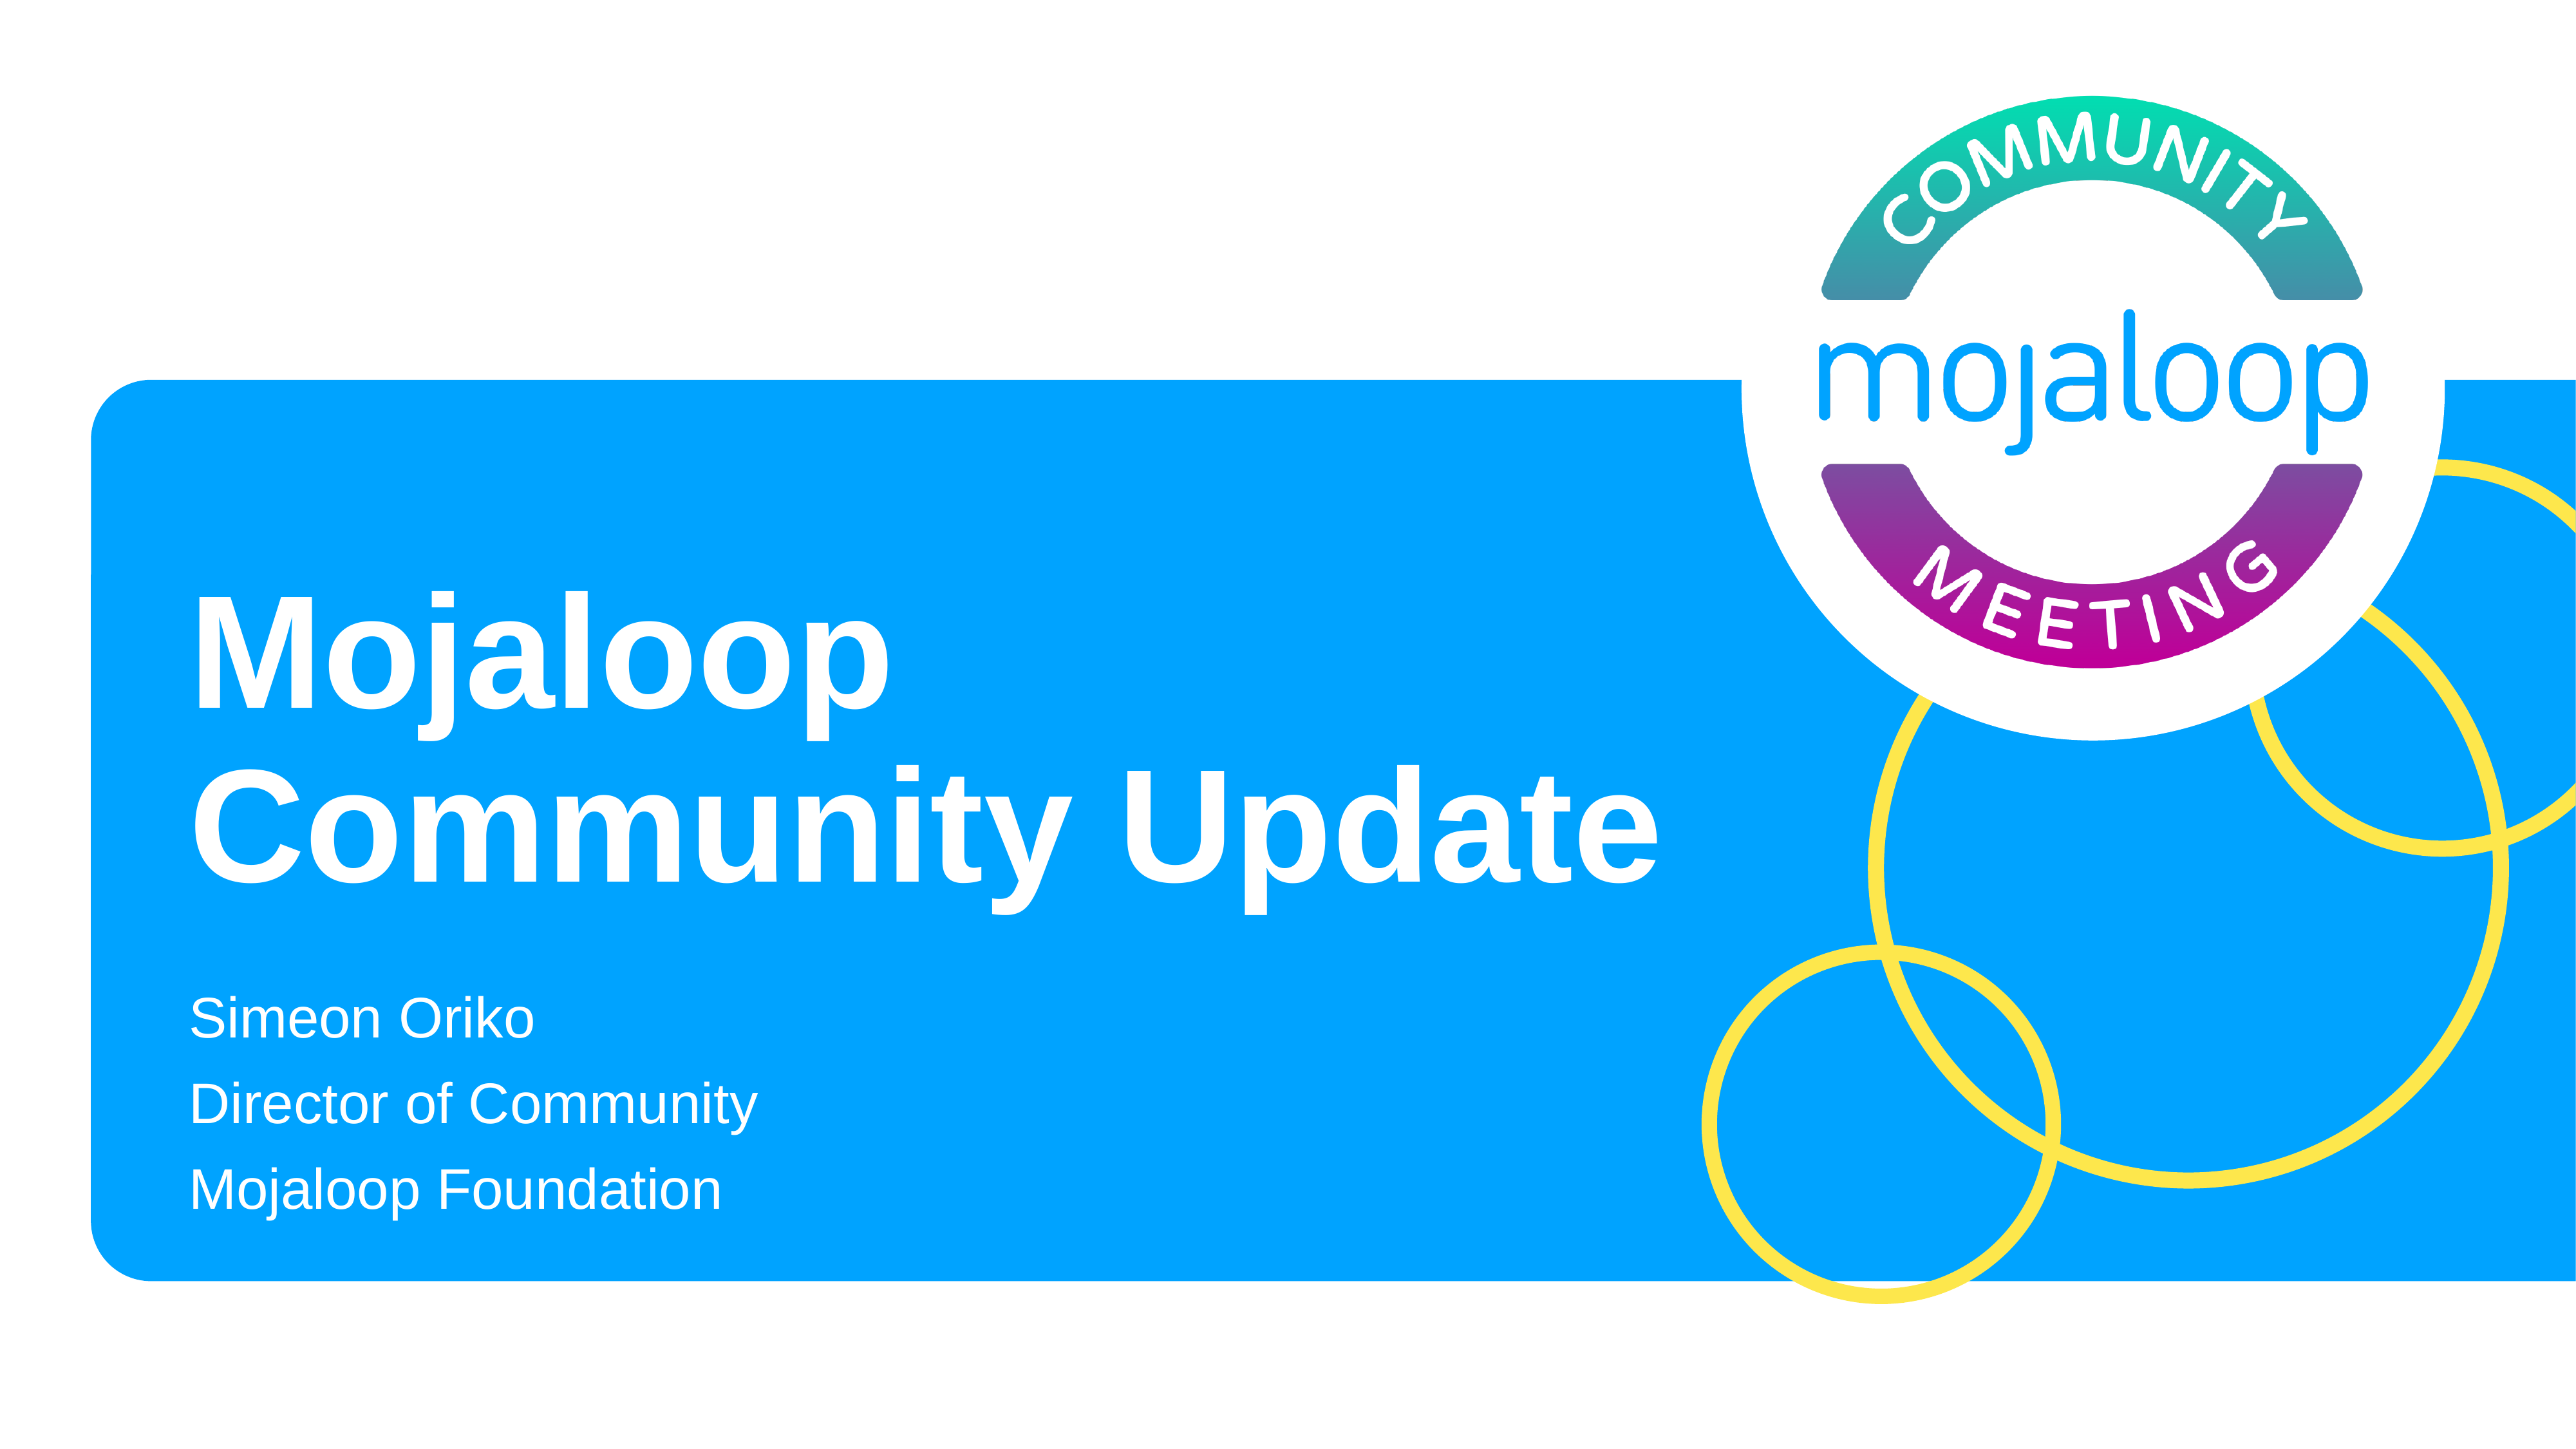

# Mojaloop Community Update
Simeon Oriko
Director of Community
Mojaloop Foundation
1